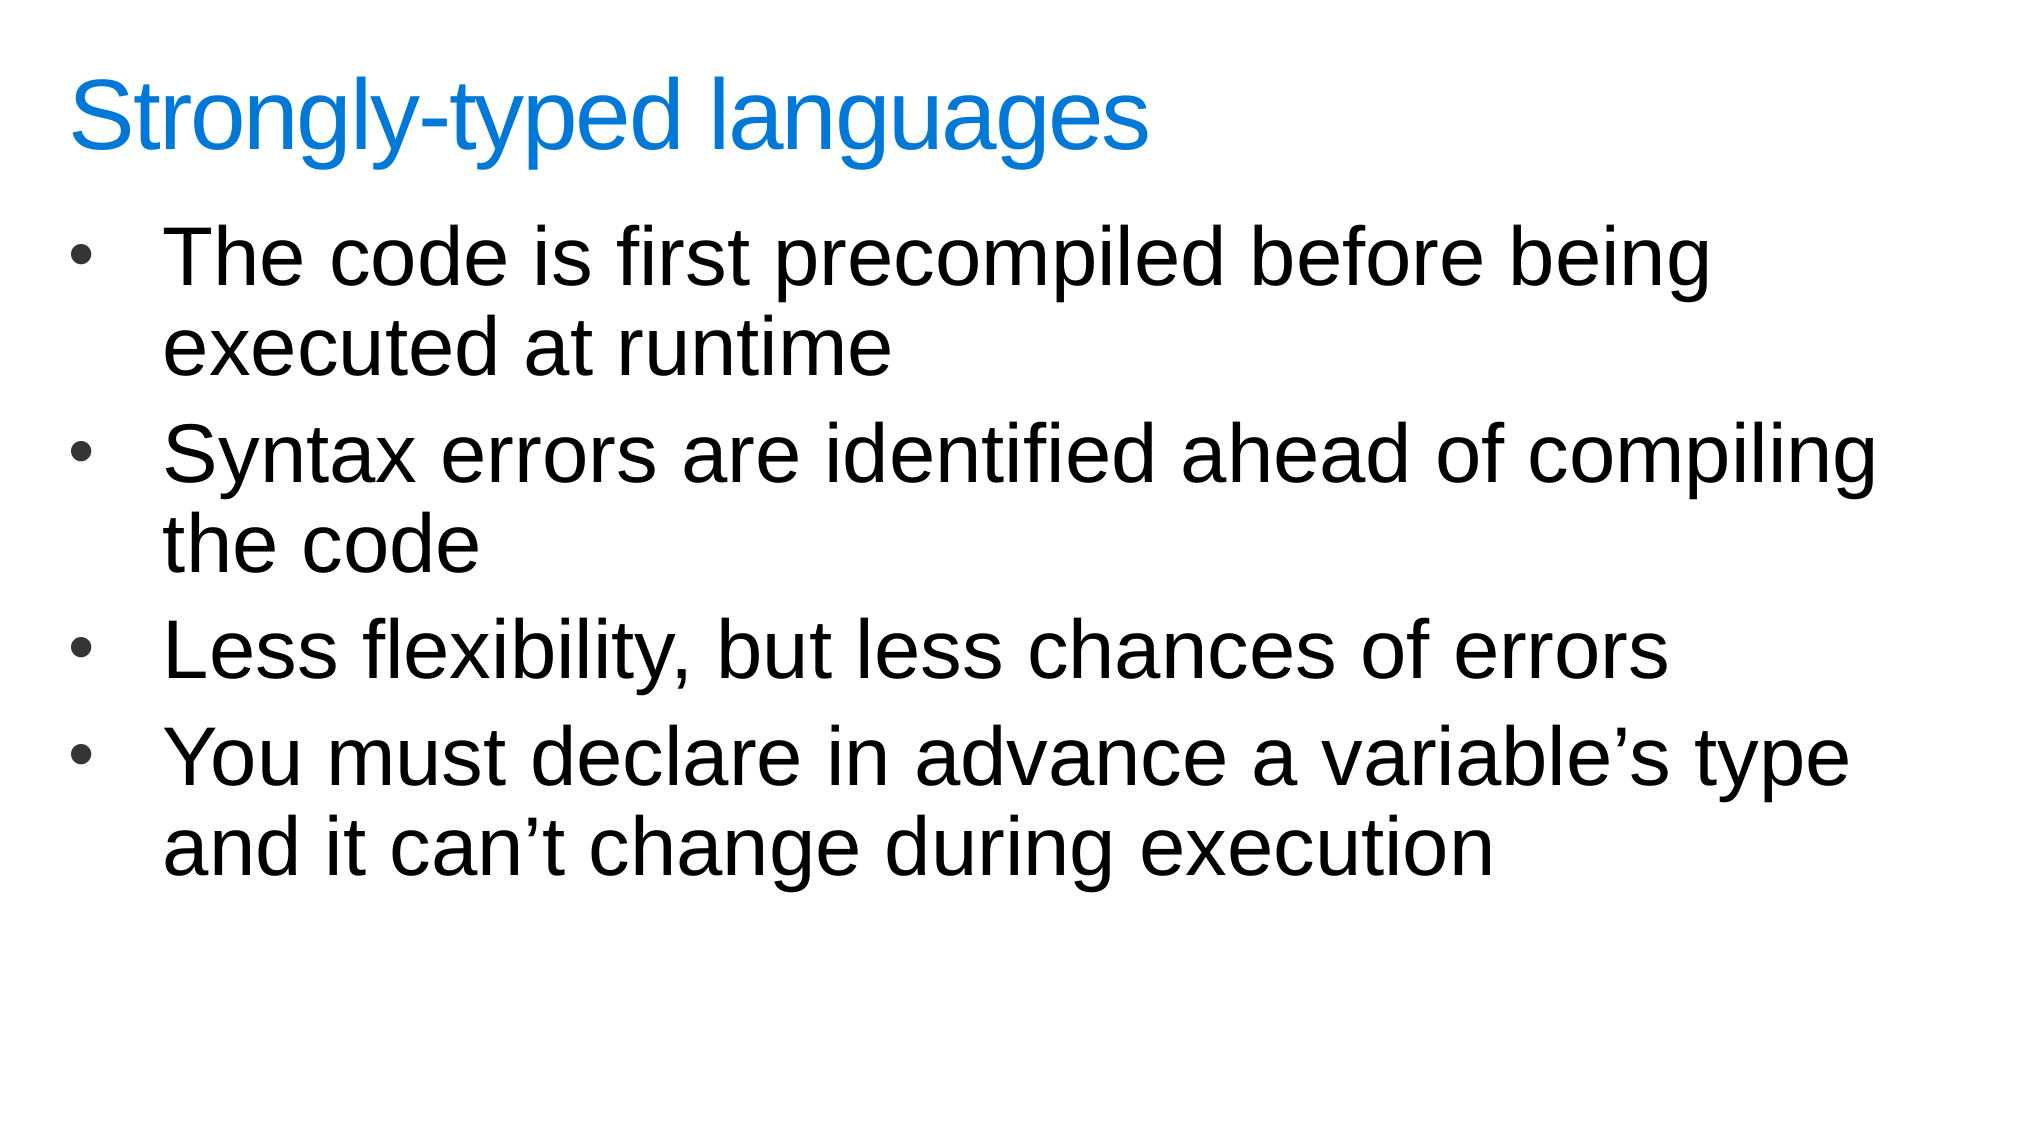

# Strongly-typed languages
The code is first precompiled before being executed at runtime
Syntax errors are identified ahead of compiling the code
Less flexibility, but less chances of errors
You must declare in advance a variable’s type and it can’t change during execution